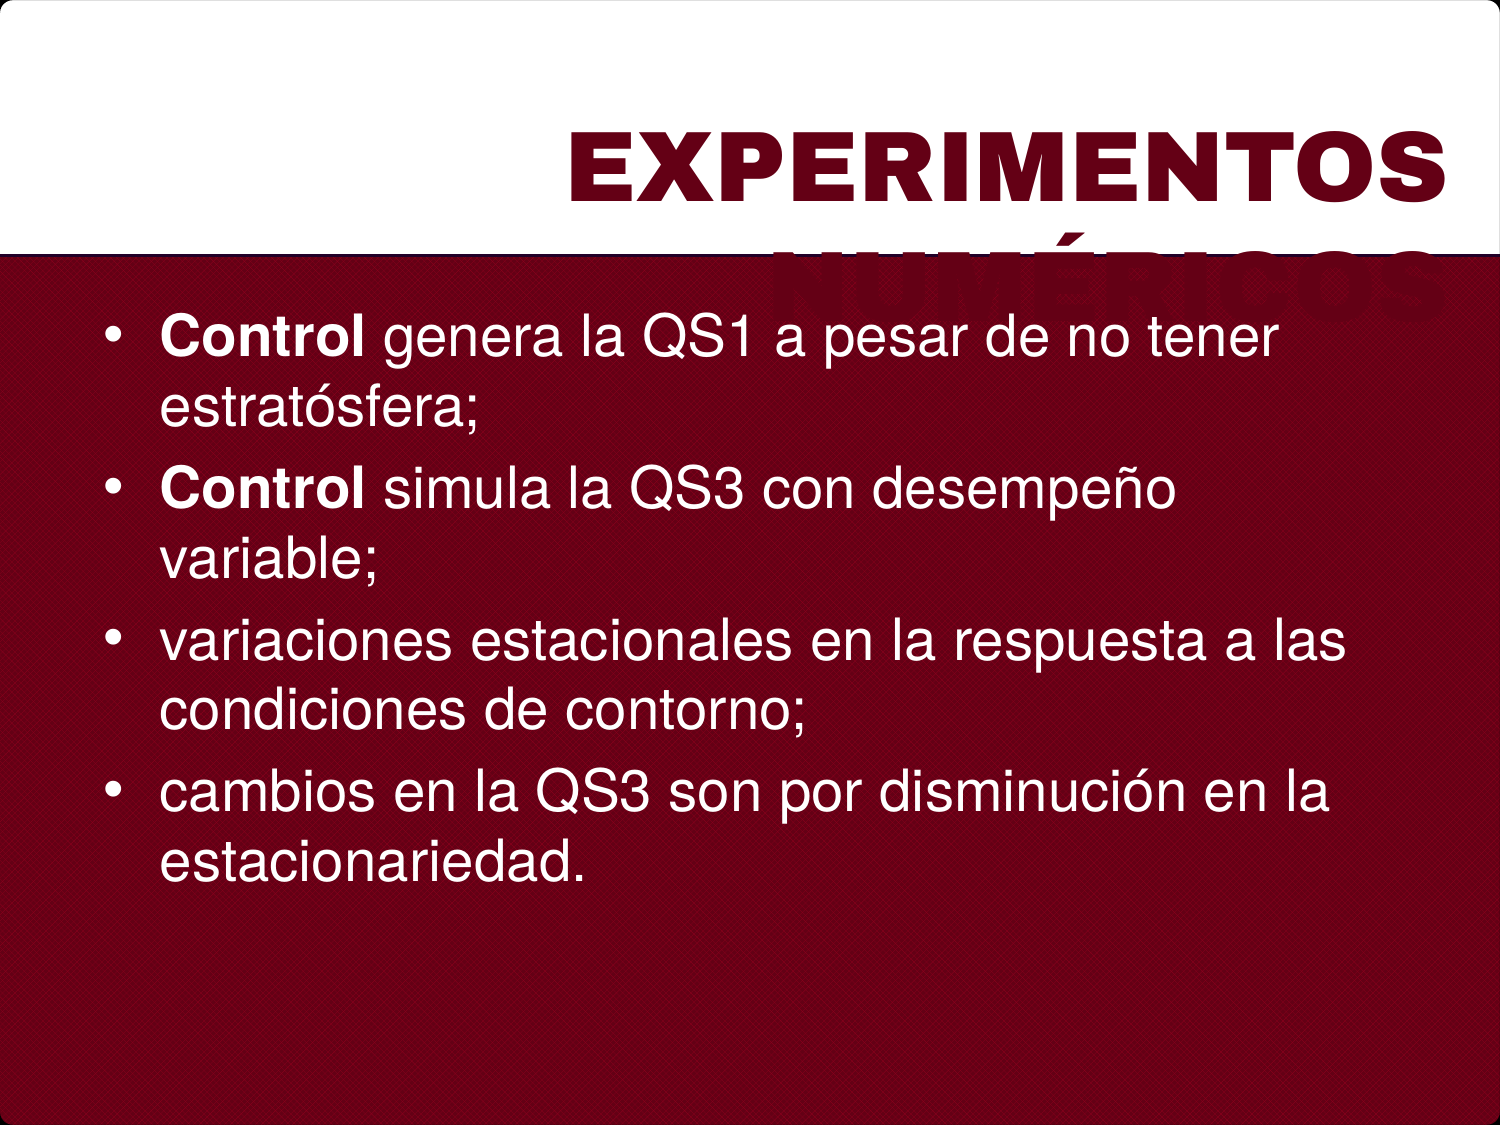

Experimentos numéricos
Control genera la QS1 a pesar de no tener estratósfera;
Control simula la QS3 con desempeño variable;
variaciones estacionales en la respuesta a las condiciones de contorno;
cambios en la QS3 son por disminución en la estacionariedad.